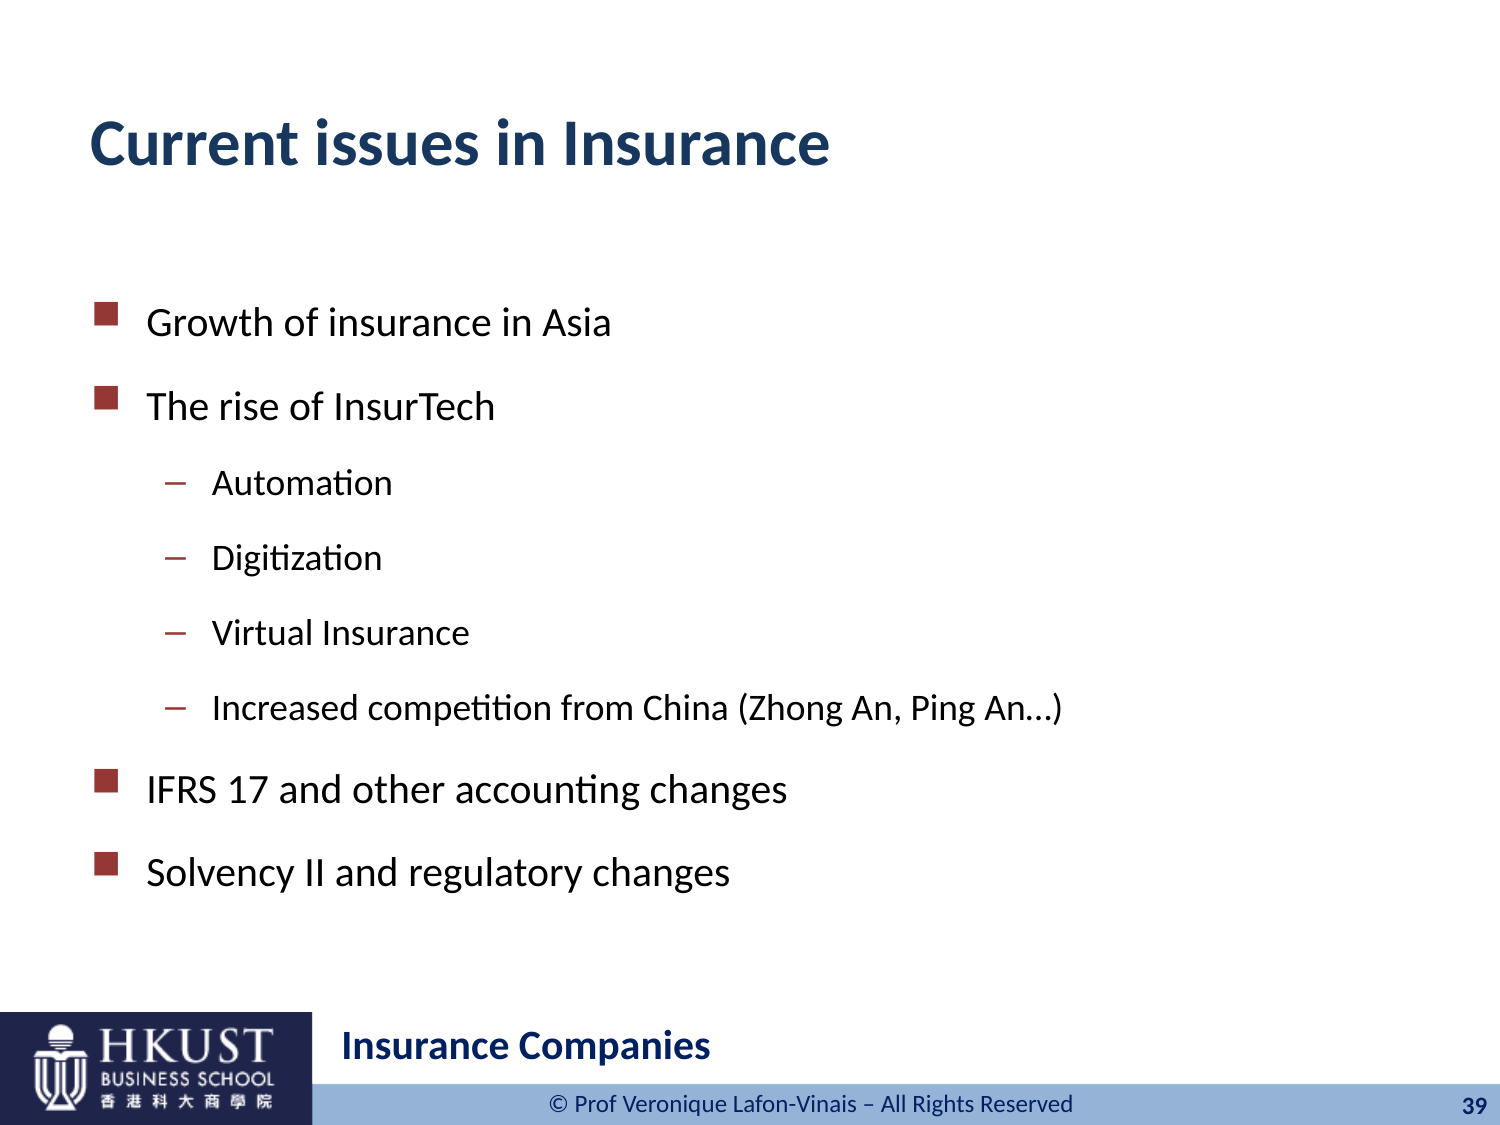

# Current issues in Insurance
Growth of insurance in Asia
The rise of InsurTech
Automation
Digitization
Virtual Insurance
Increased competition from China (Zhong An, Ping An…)
IFRS 17 and other accounting changes
Solvency II and regulatory changes
Insurance Companies
39